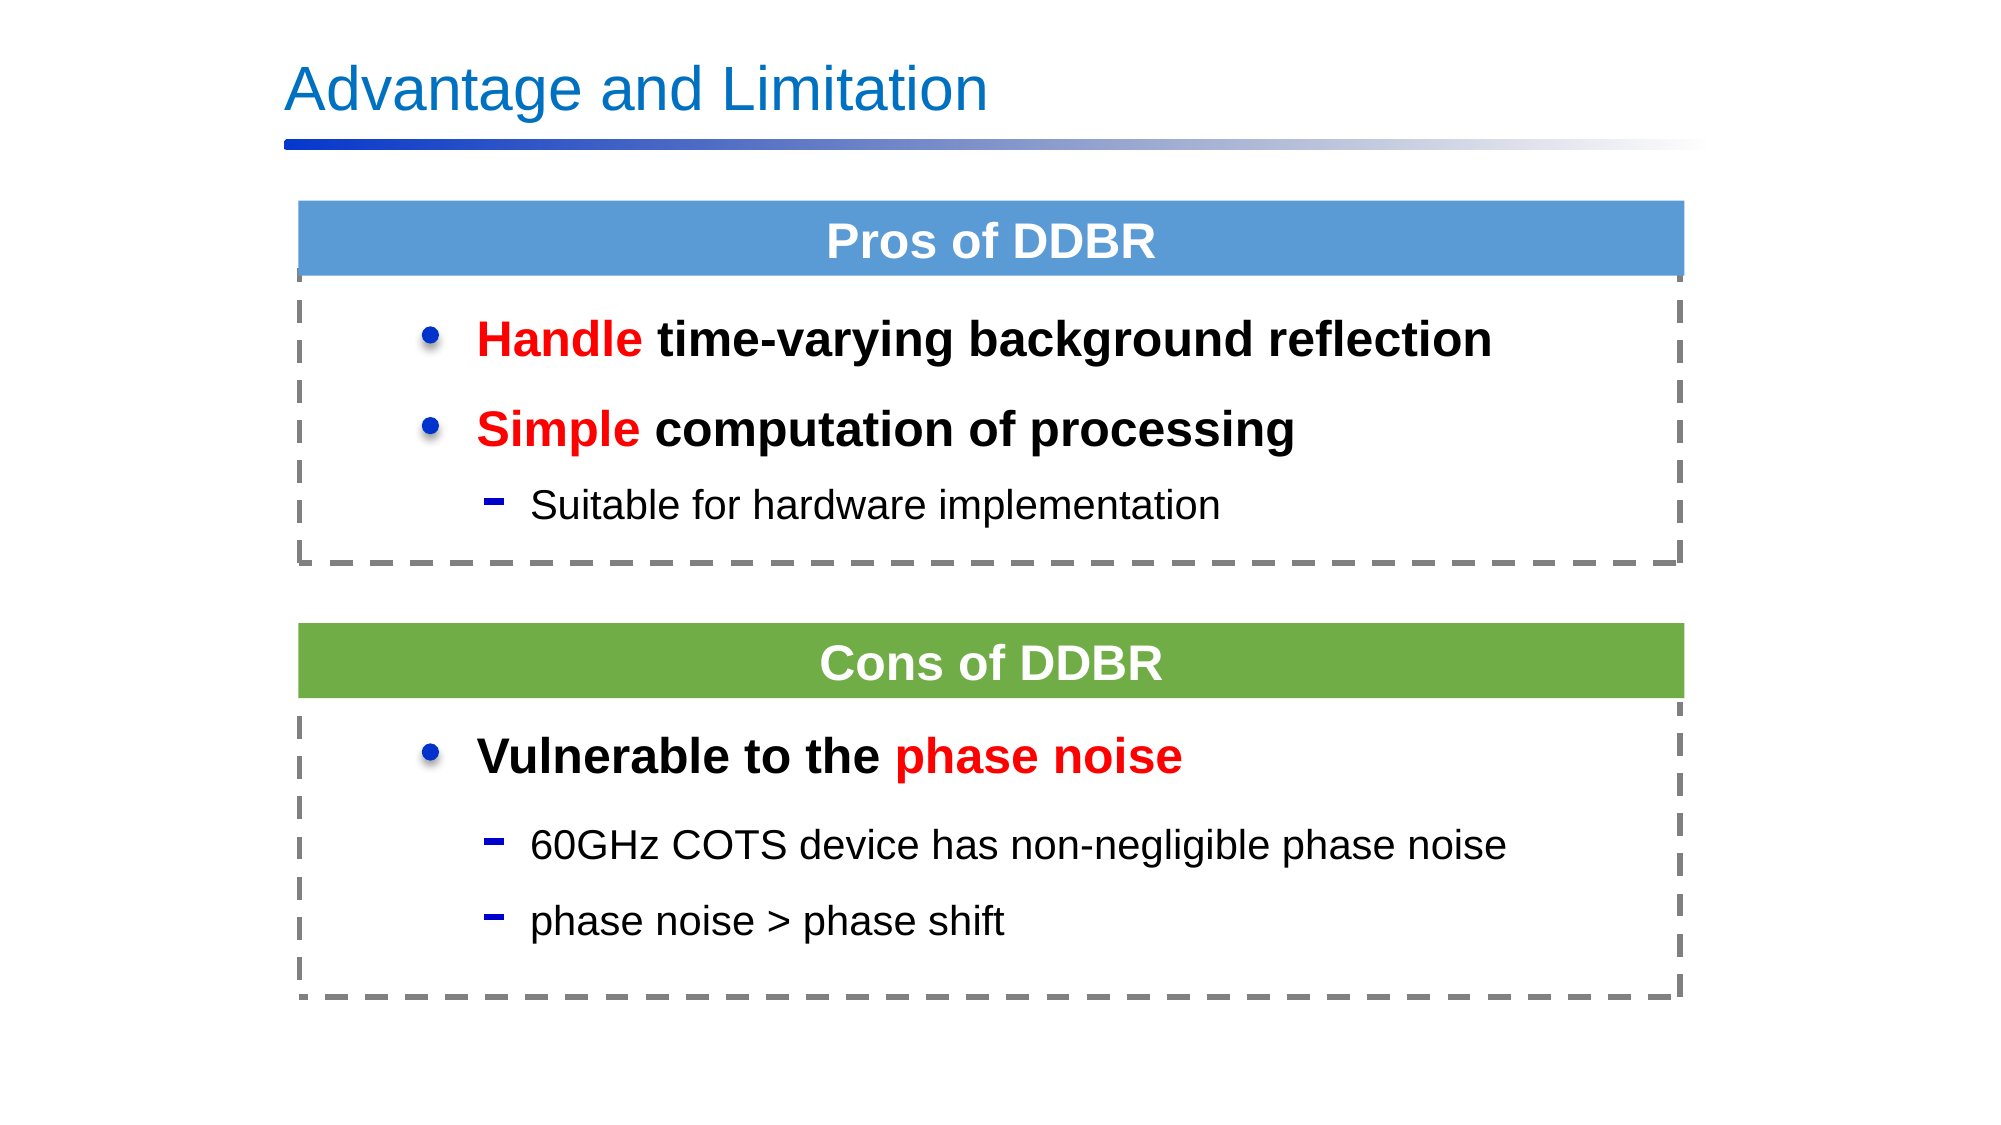

Advantage and Limitation

Pros of DDBR
Handle time-varying background reflection

Simple computation of processing

Suitable for hardware implementation

Cons of DDBR
Vulnerable to the phase noise

60GHz COTS device has non-negligible phase noise

phase noise > phase shift